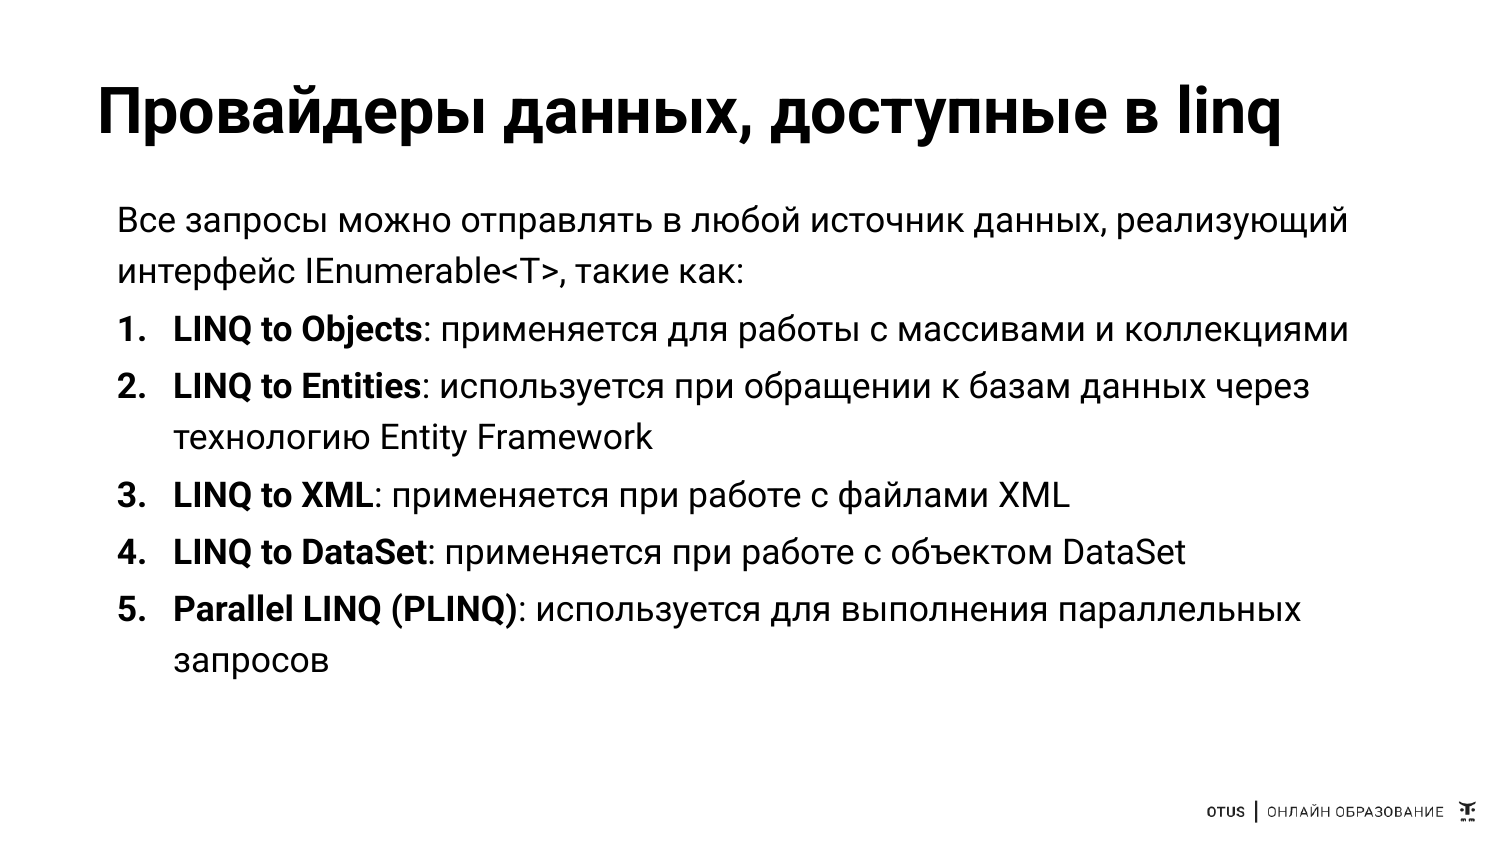

# Провайдеры данных, доступные в linq
Все запросы можно отправлять в любой источник данных, реализующий интерфейс IEnumerable<T>, такие как:
LINQ to Objects: применяется для работы с массивами и коллекциями
LINQ to Entities: используется при обращении к базам данных через технологию Entity Framework
LINQ to XML: применяется при работе с файлами XML
LINQ to DataSet: применяется при работе с объектом DataSet
Parallel LINQ (PLINQ): используется для выполнения параллельных запросов